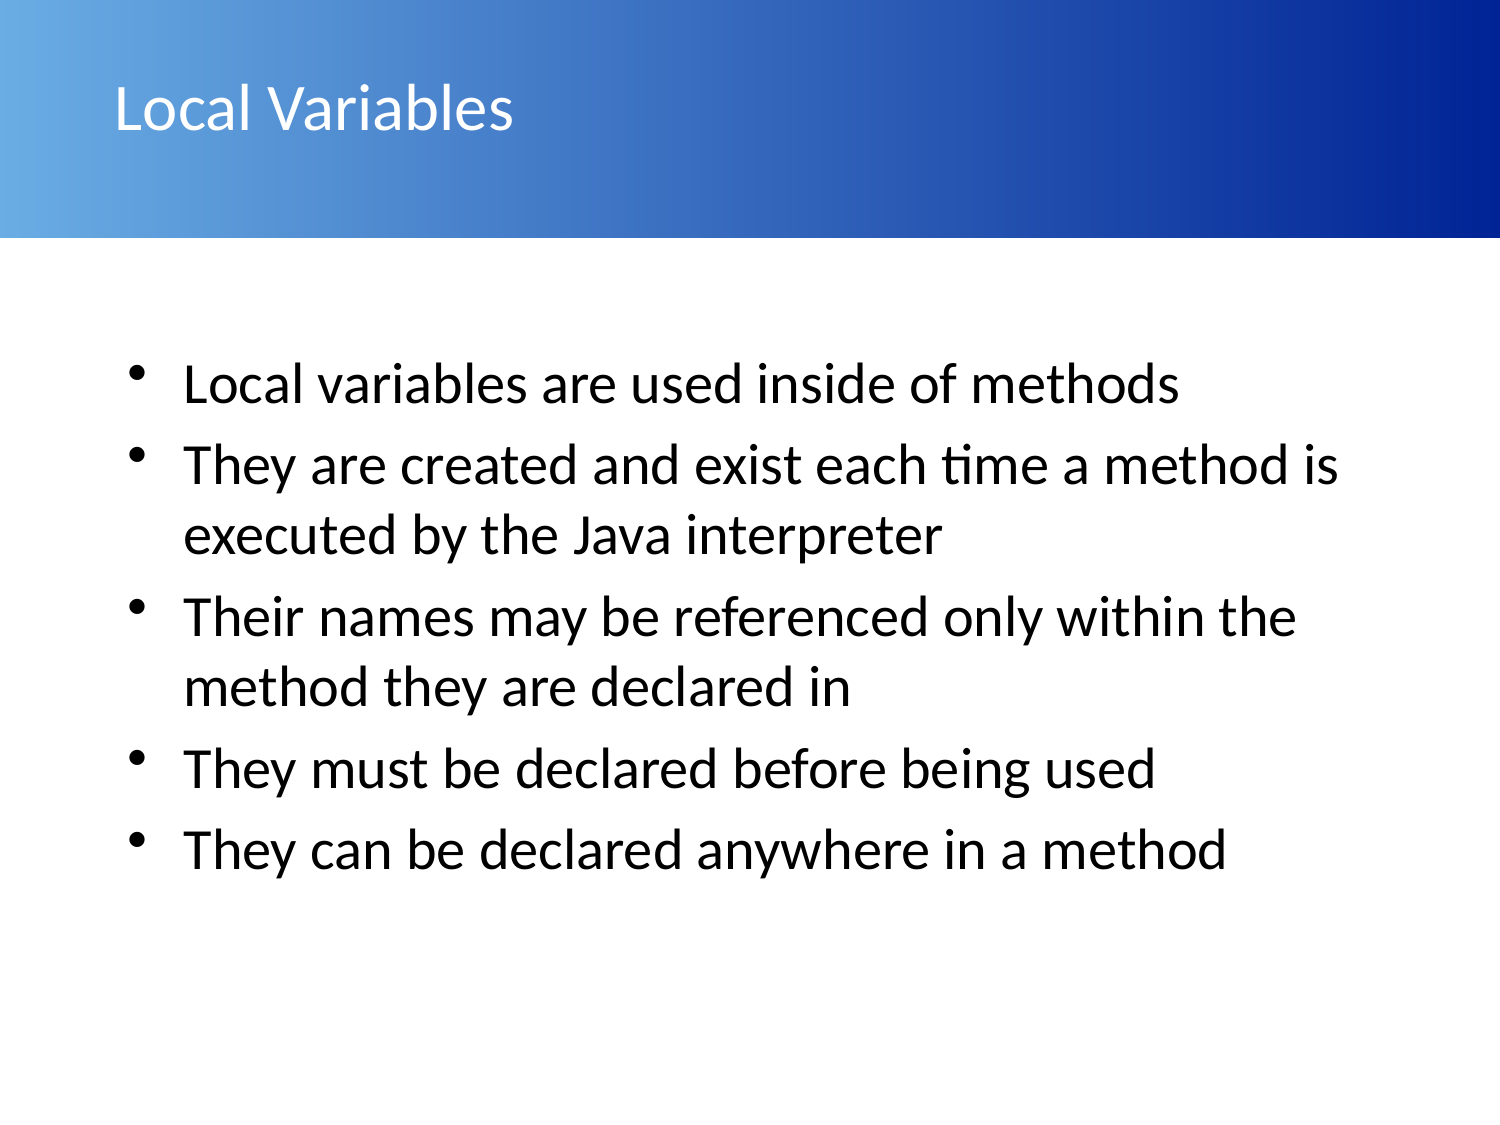

# Local Variables

Local variables are used inside of methods
They are created and exist each time a method is executed by the Java interpreter
Their names may be referenced only within the method they are declared in
They must be declared before being used
They can be declared anywhere in a method